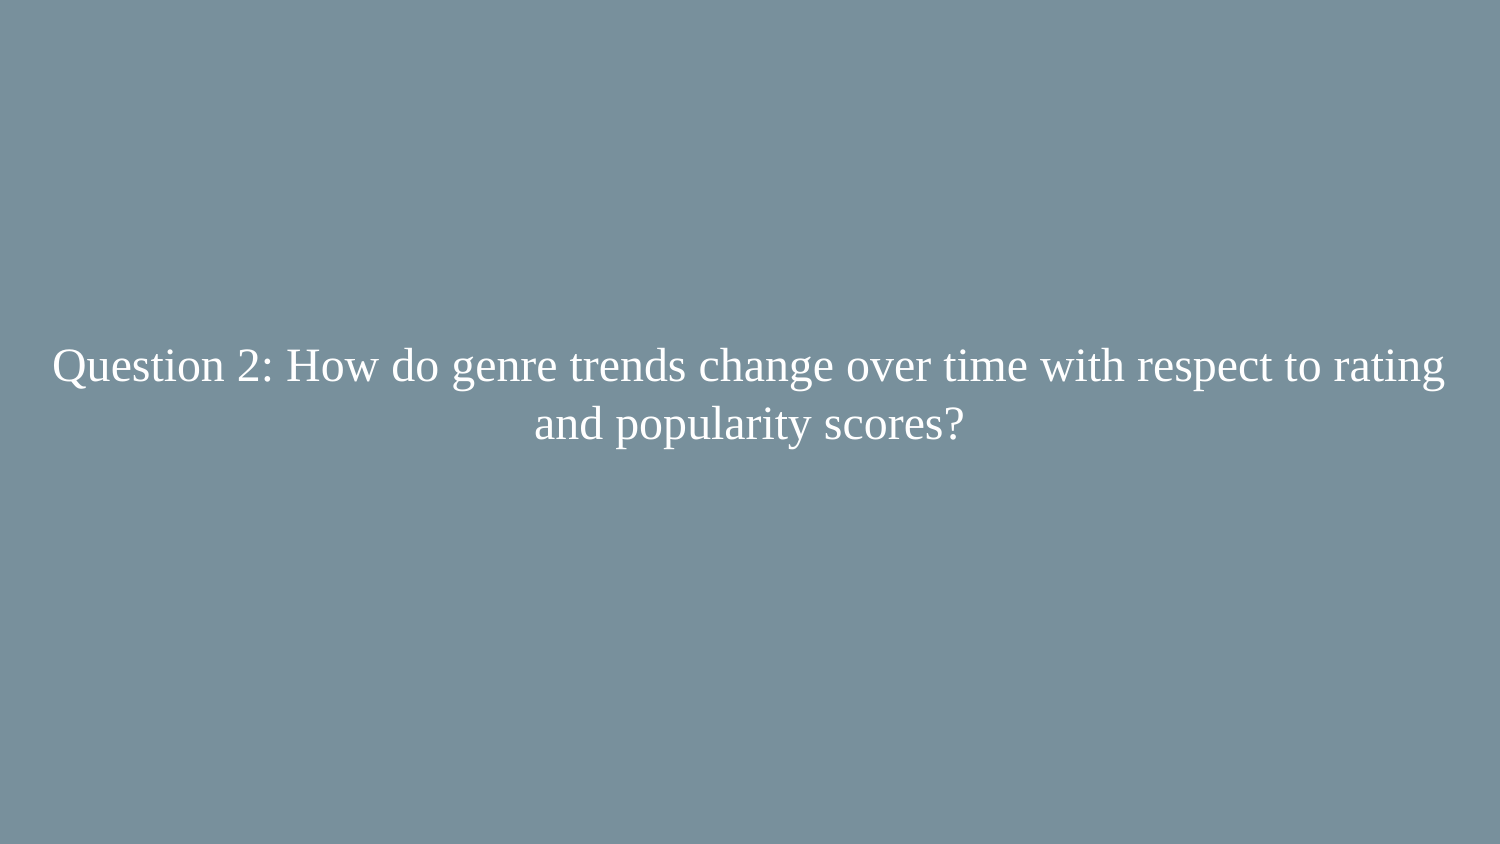

# Question 2: How do genre trends change over time with respect to rating and popularity scores?